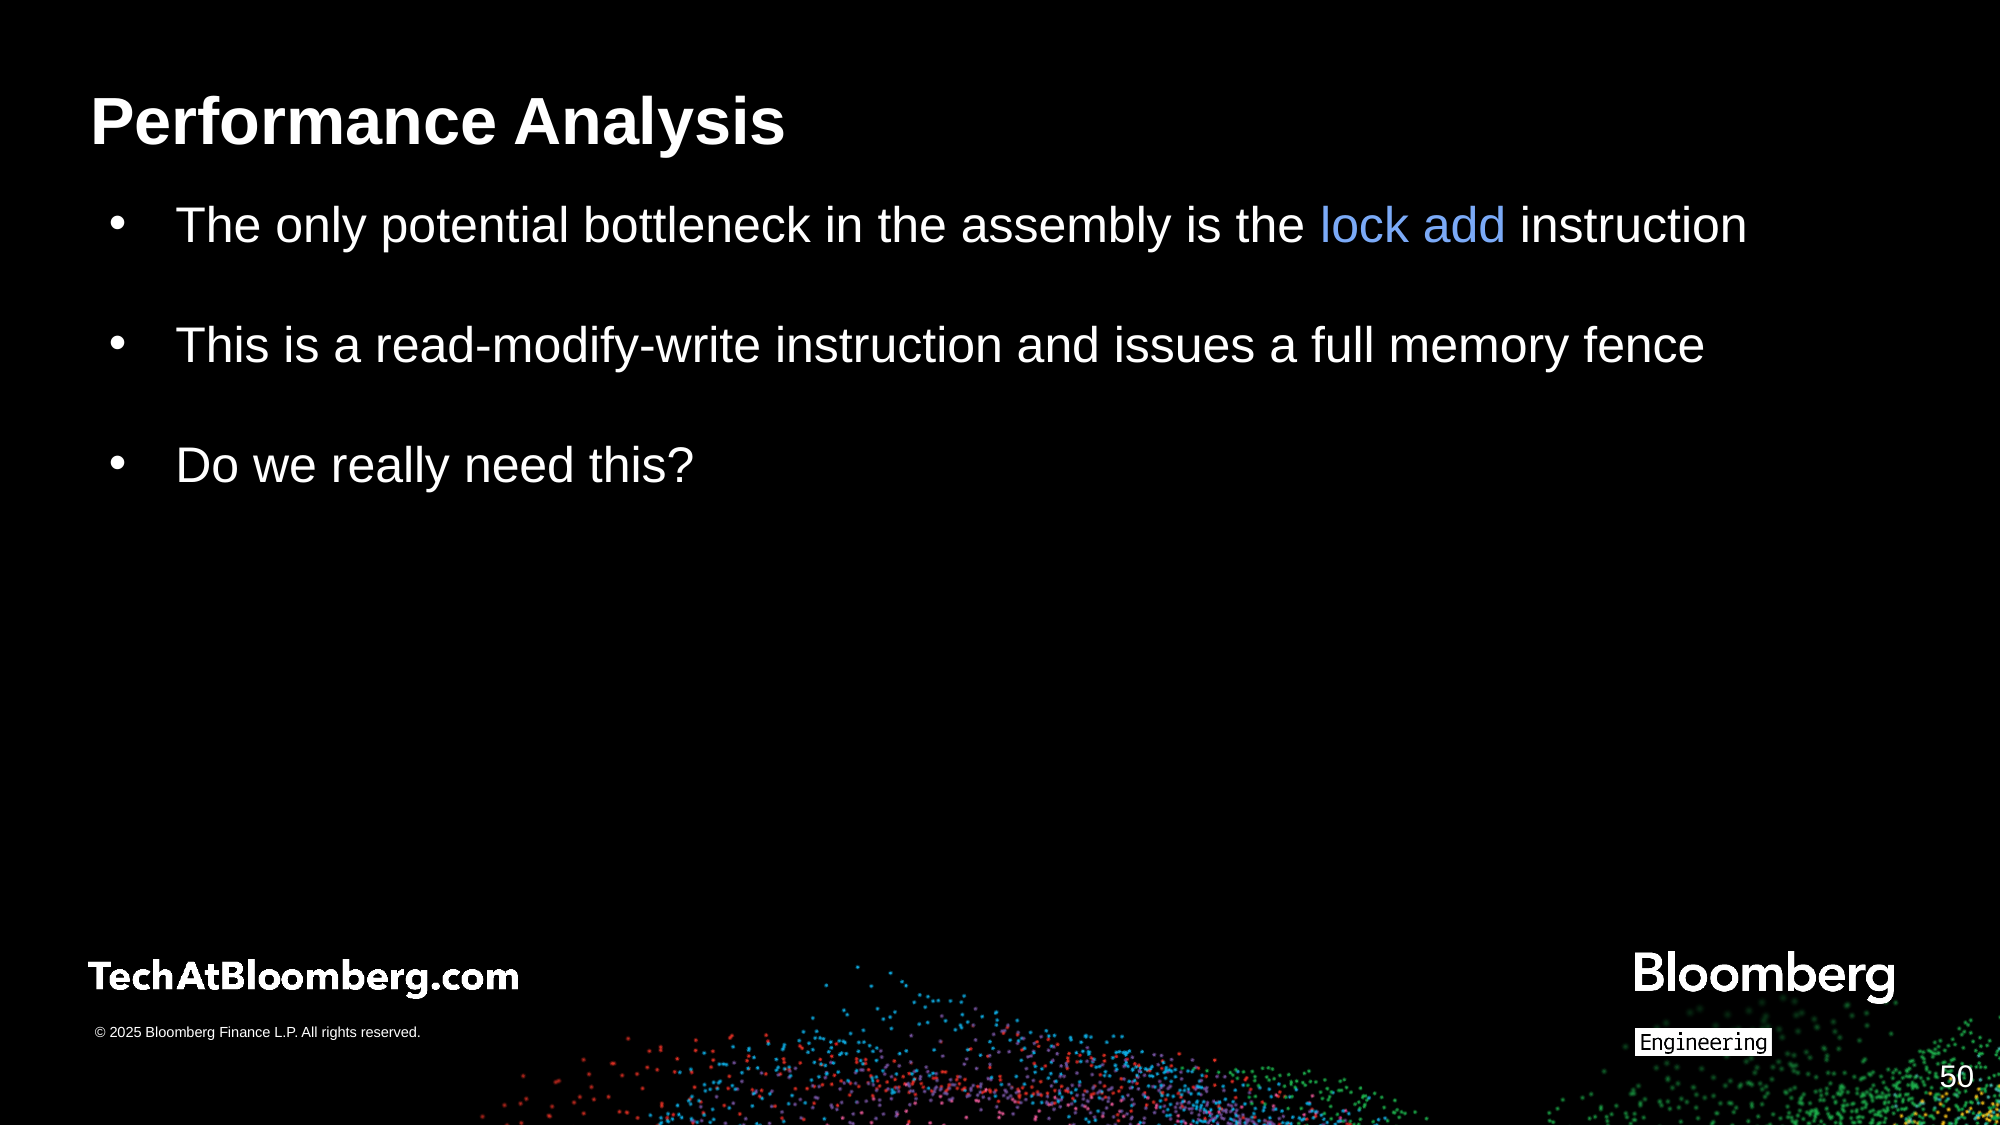

# Performance Analysis
The only potential bottleneck in the assembly is the lock add instruction

This is a read-modify-write instruction and issues a full memory fence

Do we really need this?
50